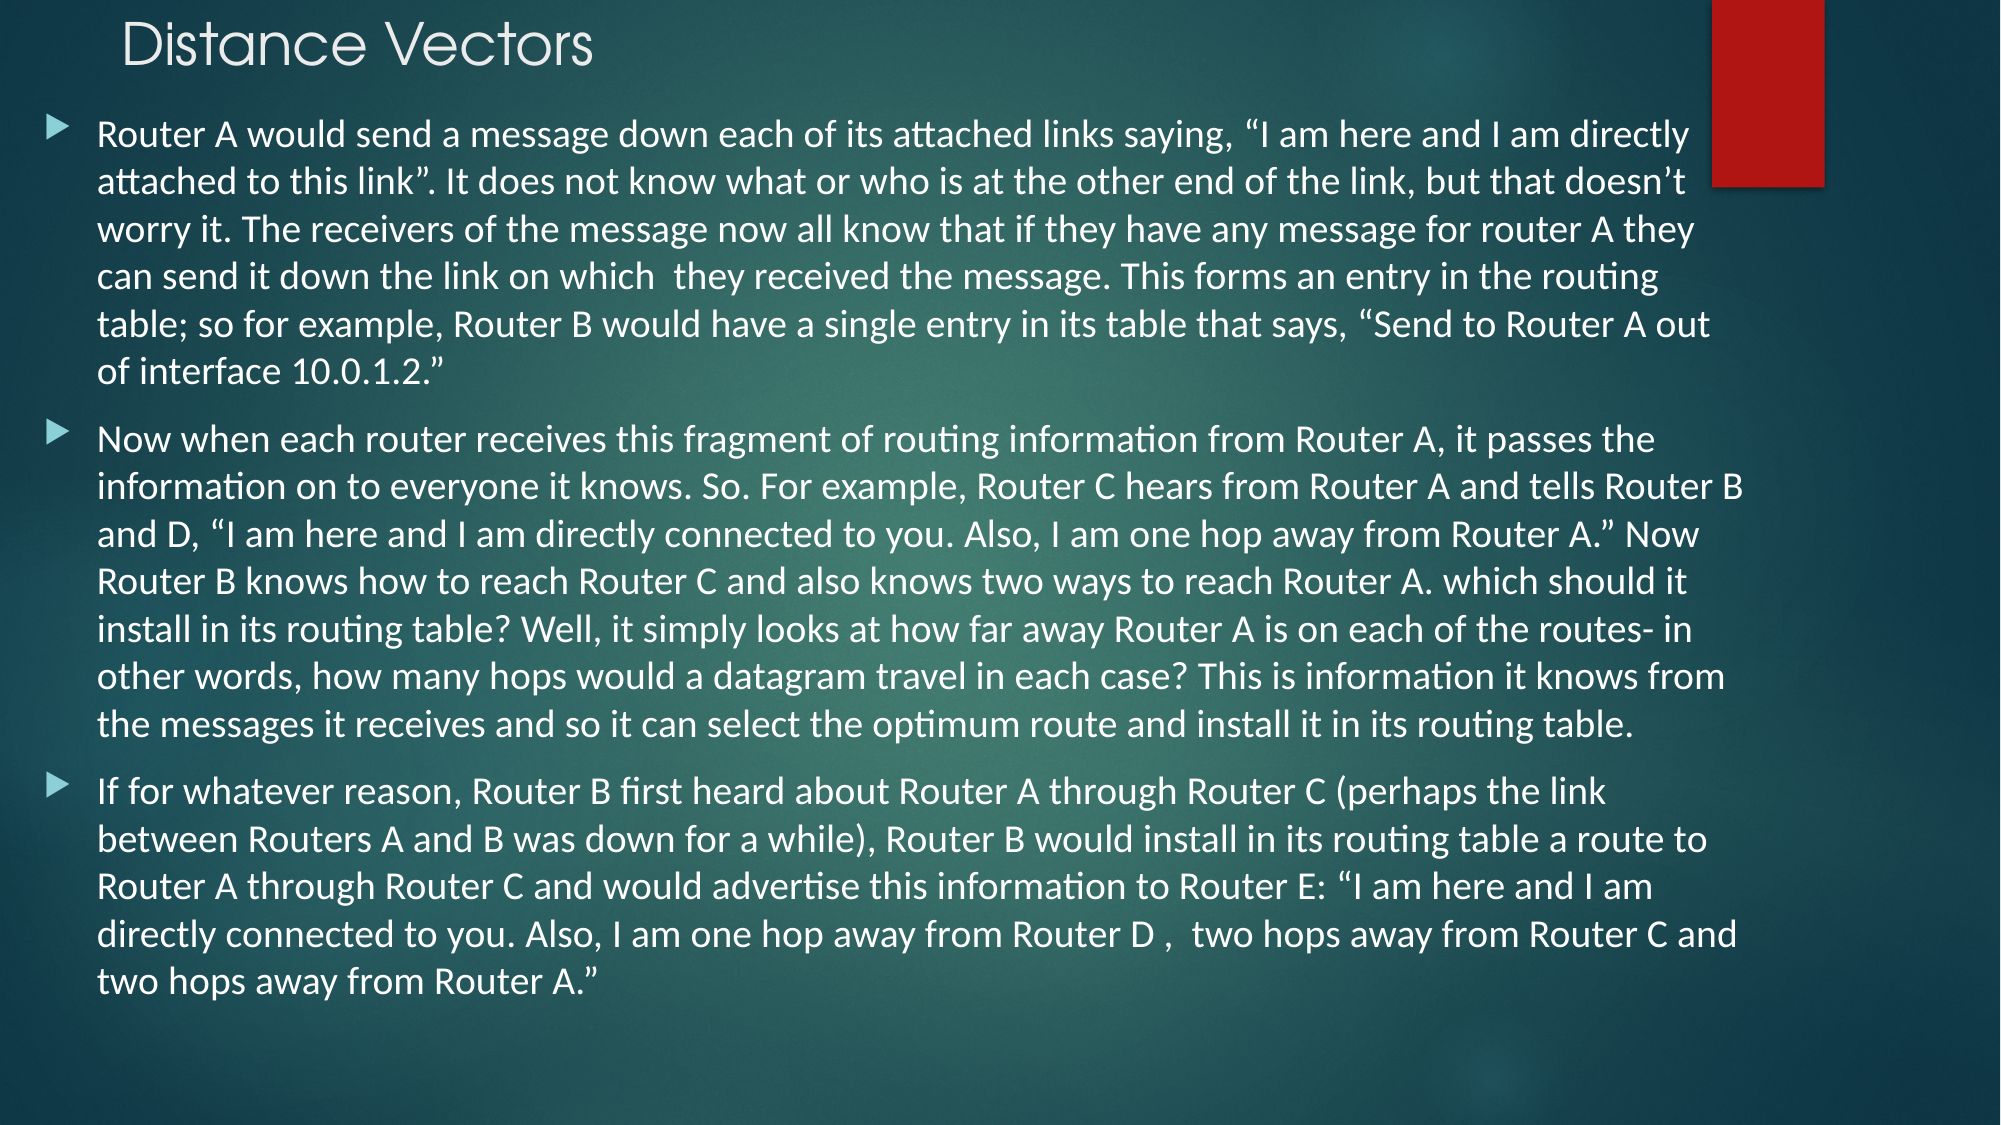

# Distance Vectors
Router A would send a message down each of its attached links saying, “I am here and I am directly attached to this link”. It does not know what or who is at the other end of the link, but that doesn’t worry it. The receivers of the message now all know that if they have any message for router A they can send it down the link on which  they received the message. This forms an entry in the routing table; so for example, Router B would have a single entry in its table that says, “Send to Router A out of interface 10.0.1.2.”
Now when each router receives this fragment of routing information from Router A, it passes the information on to everyone it knows. So. For example, Router C hears from Router A and tells Router B and D, “I am here and I am directly connected to you. Also, I am one hop away from Router A.” Now Router B knows how to reach Router C and also knows two ways to reach Router A. which should it install in its routing table? Well, it simply looks at how far away Router A is on each of the routes- in other words, how many hops would a datagram travel in each case? This is information it knows from the messages it receives and so it can select the optimum route and install it in its routing table.
If for whatever reason, Router B first heard about Router A through Router C (perhaps the link between Routers A and B was down for a while), Router B would install in its routing table a route to Router A through Router C and would advertise this information to Router E: “I am here and I am directly connected to you. Also, I am one hop away from Router D ,  two hops away from Router C and two hops away from Router A.”